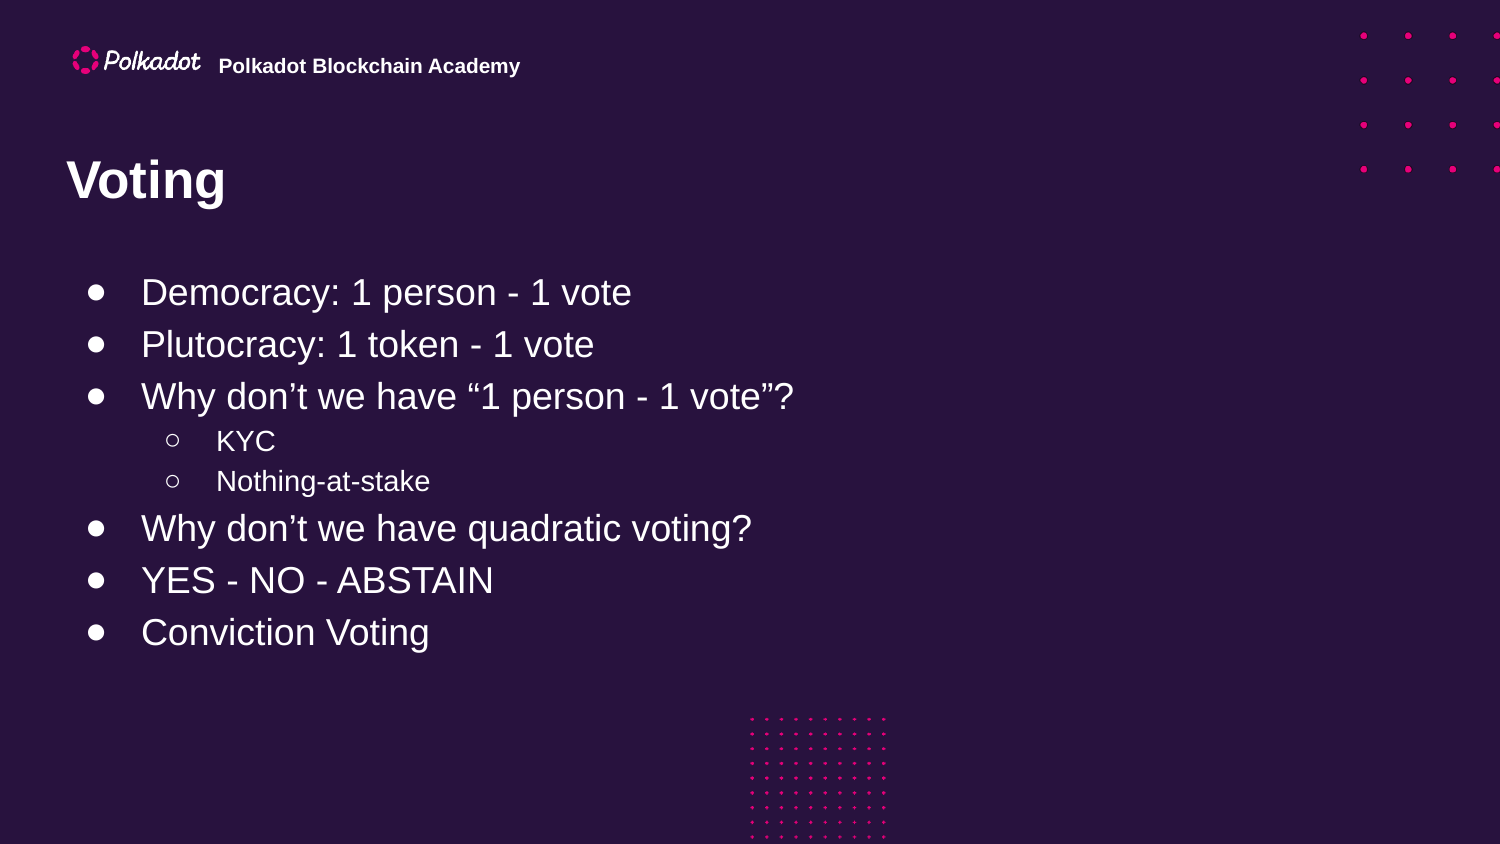

# Voting
Democracy: 1 person - 1 vote
Plutocracy: 1 token - 1 vote
Why don’t we have “1 person - 1 vote”?
KYC
Nothing-at-stake
Why don’t we have quadratic voting?
YES - NO - ABSTAIN
Conviction Voting